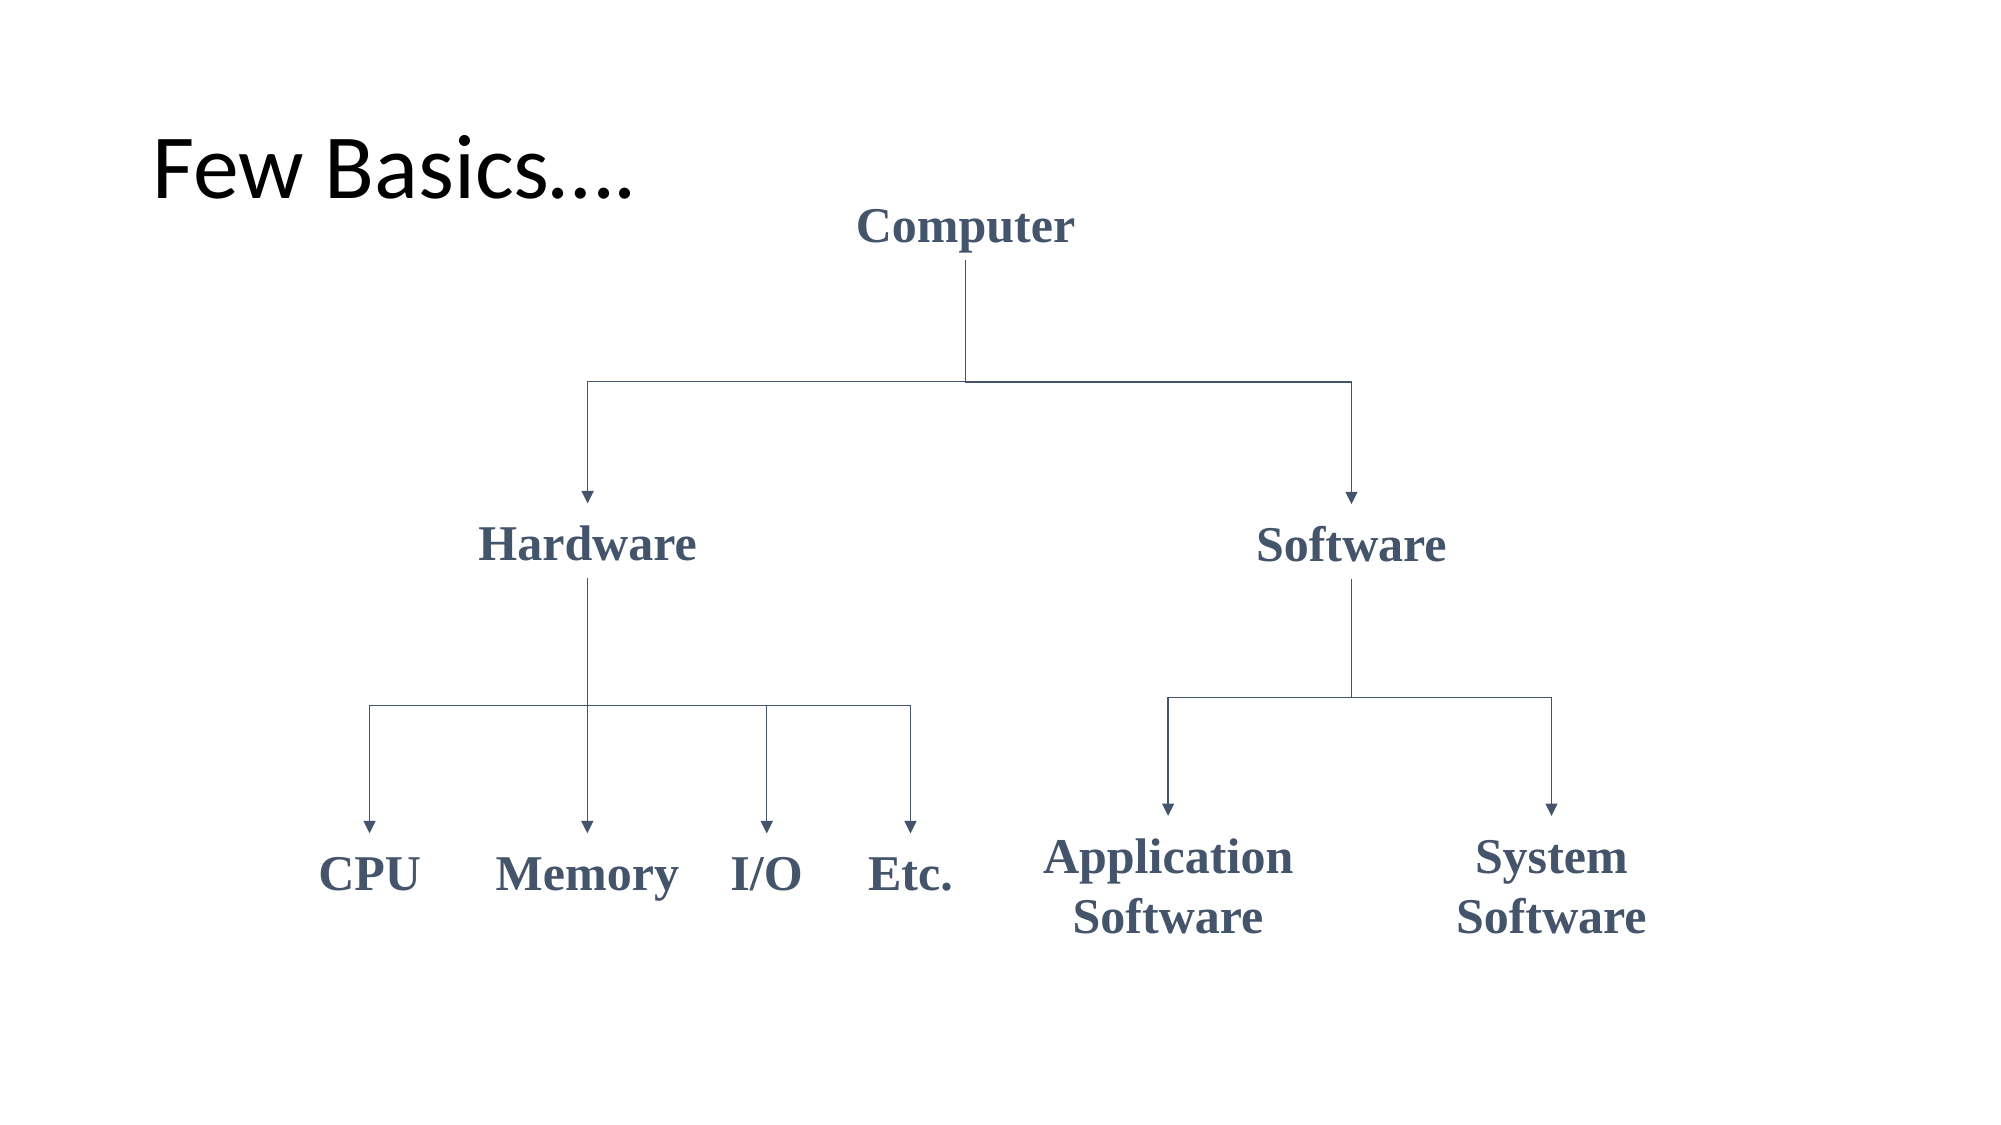

# Few Basics….
Computer
Hardware
Software
Application
Software
System
Software
CPU
Memory
I/O
Etc.